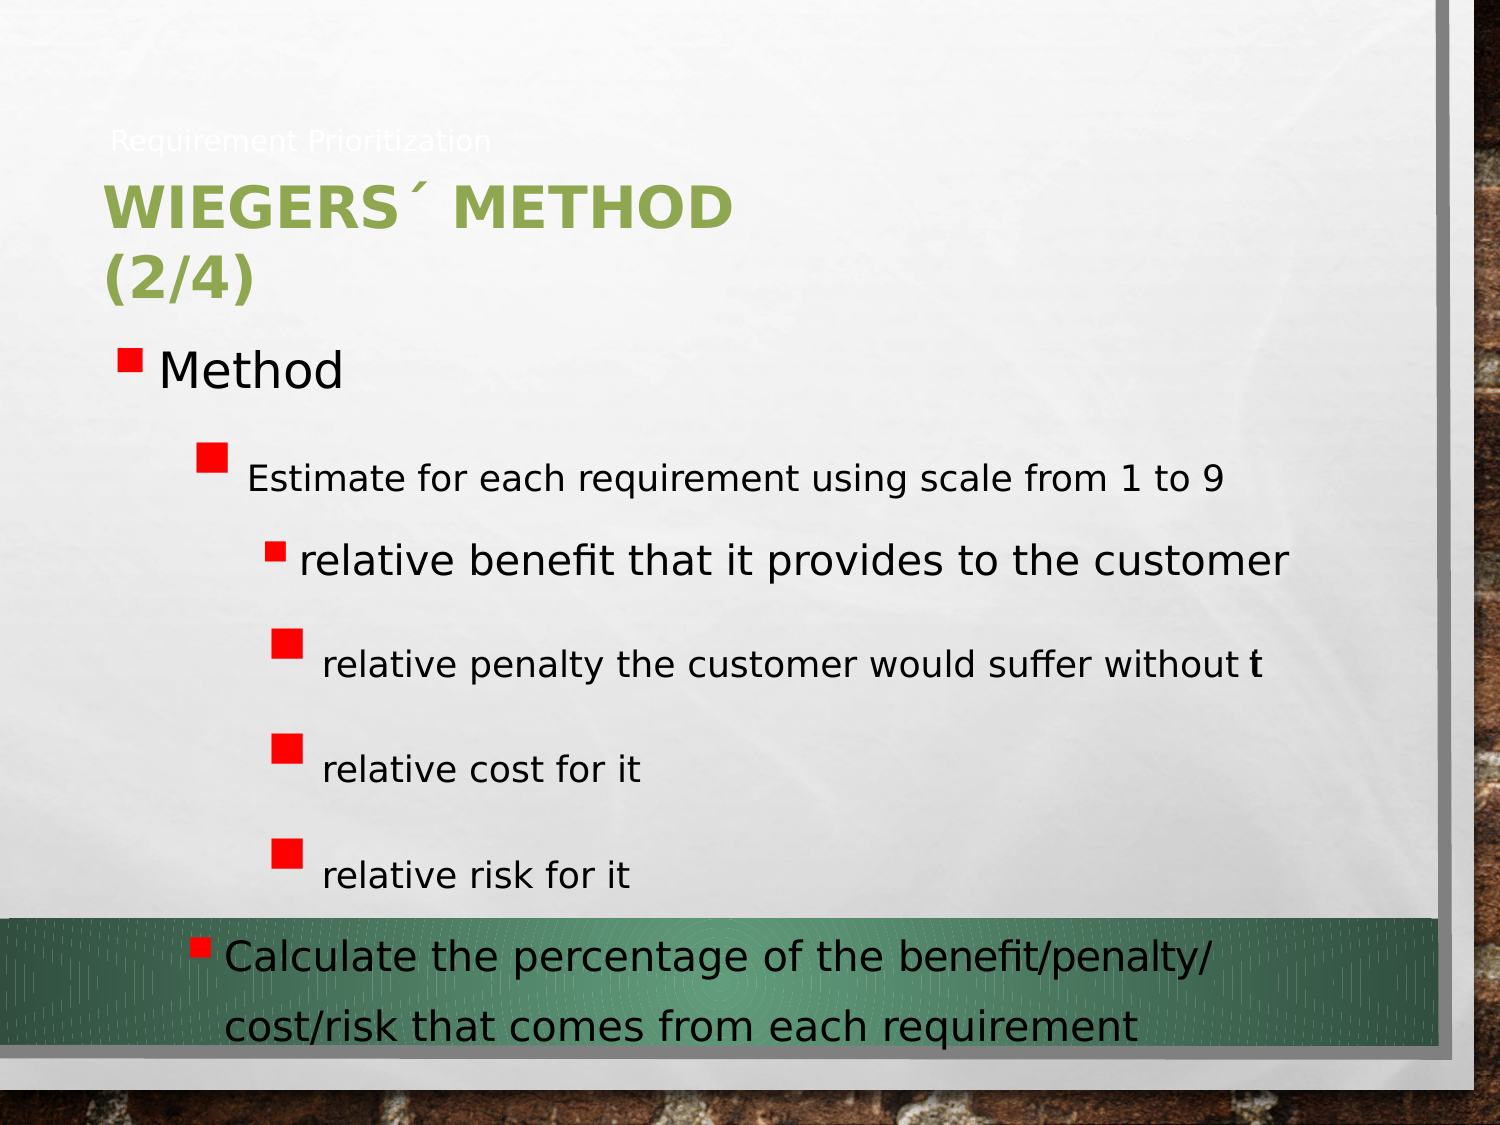

Requirement Prioritization
# Wiegers´ method (2/4)
Method
Estimate for each requirement using scale from 1 to 9
relative benefit that it provides to the customer
relative penalty the customer would suffer without it
relative cost for it
relative risk for it
Calculate the percentage of the benefit/penalty/  cost/risk that comes from each requirement